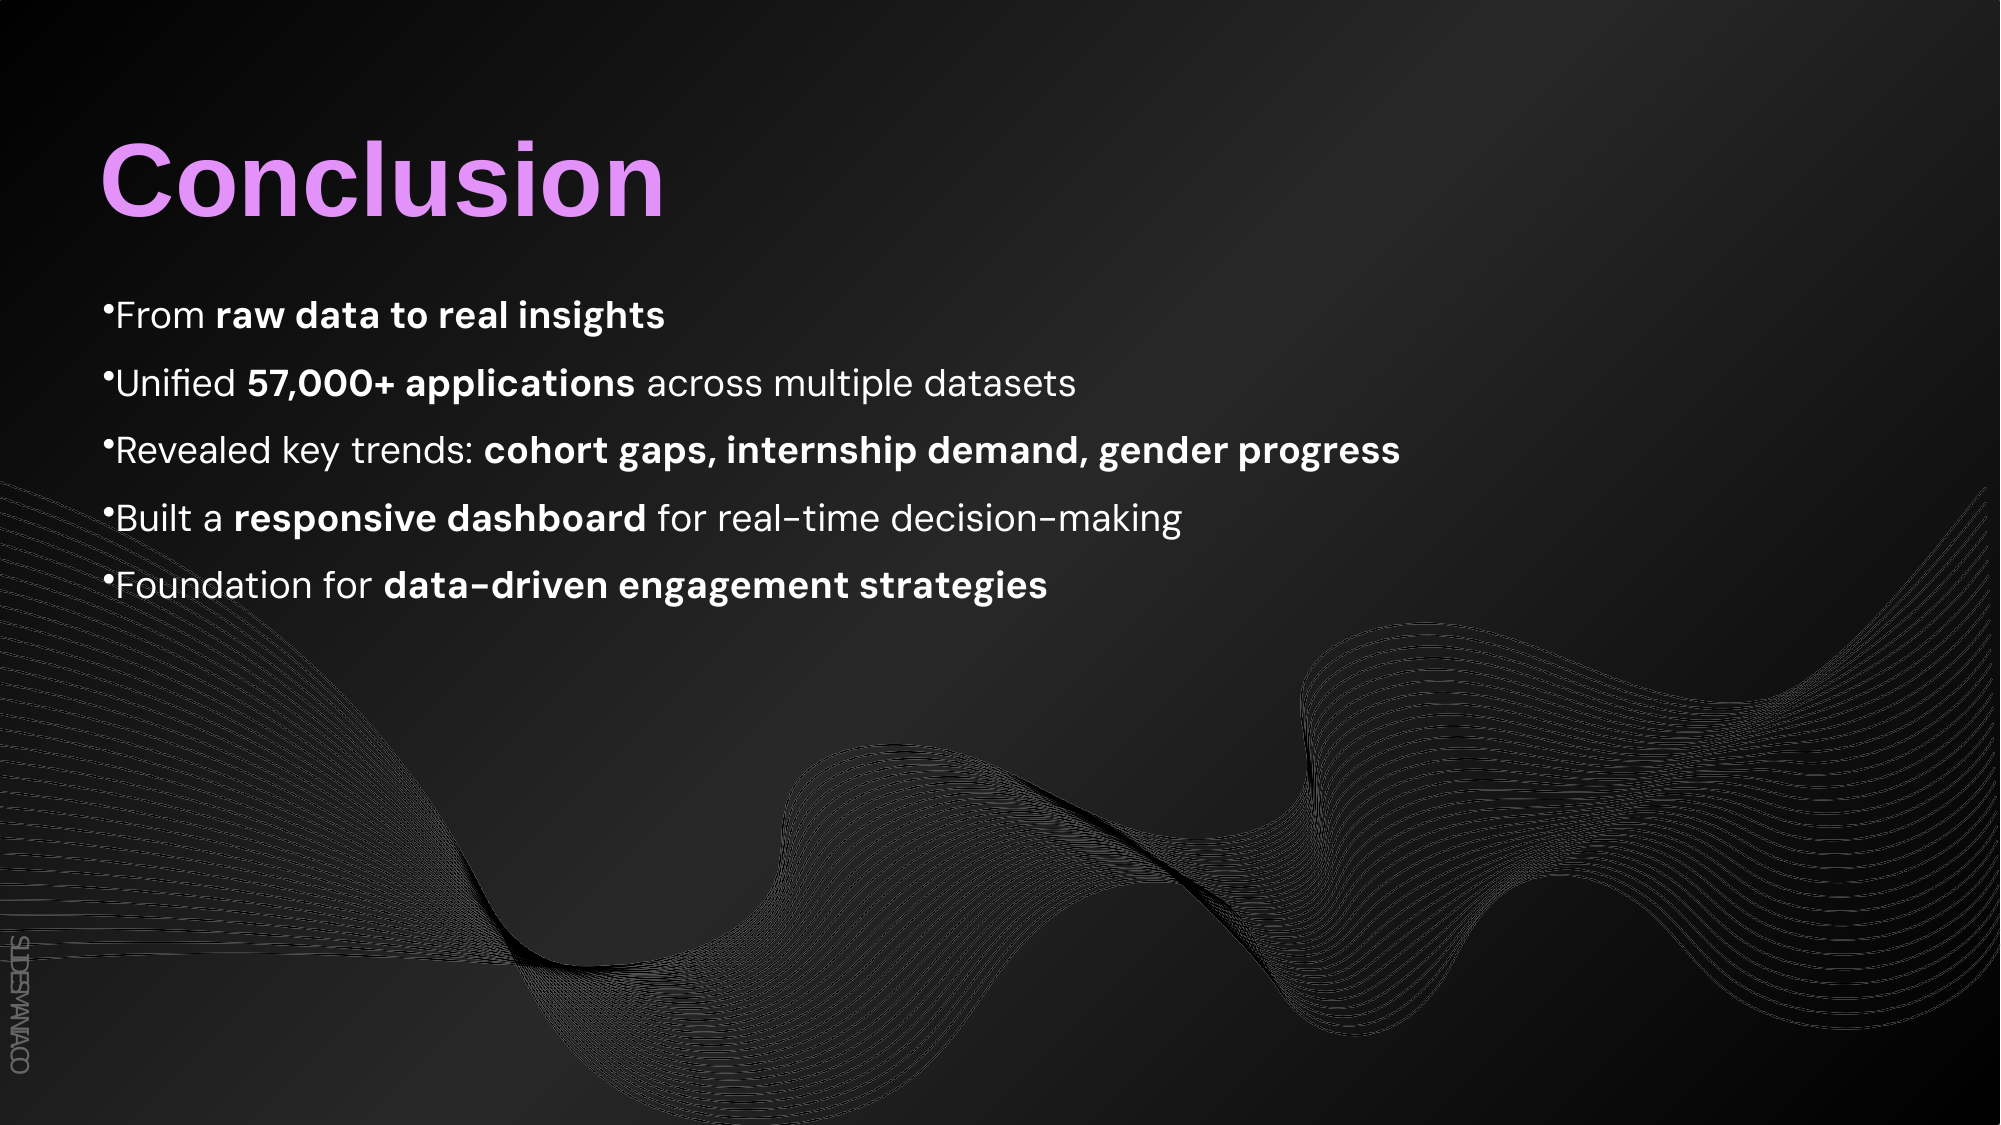

# Conclusion
From raw data to real insights
Unified 57,000+ applications across multiple datasets
Revealed key trends: cohort gaps, internship demand, gender progress
Built a responsive dashboard for real-time decision-making
Foundation for data-driven engagement strategies
SLIDESMANIA.COM